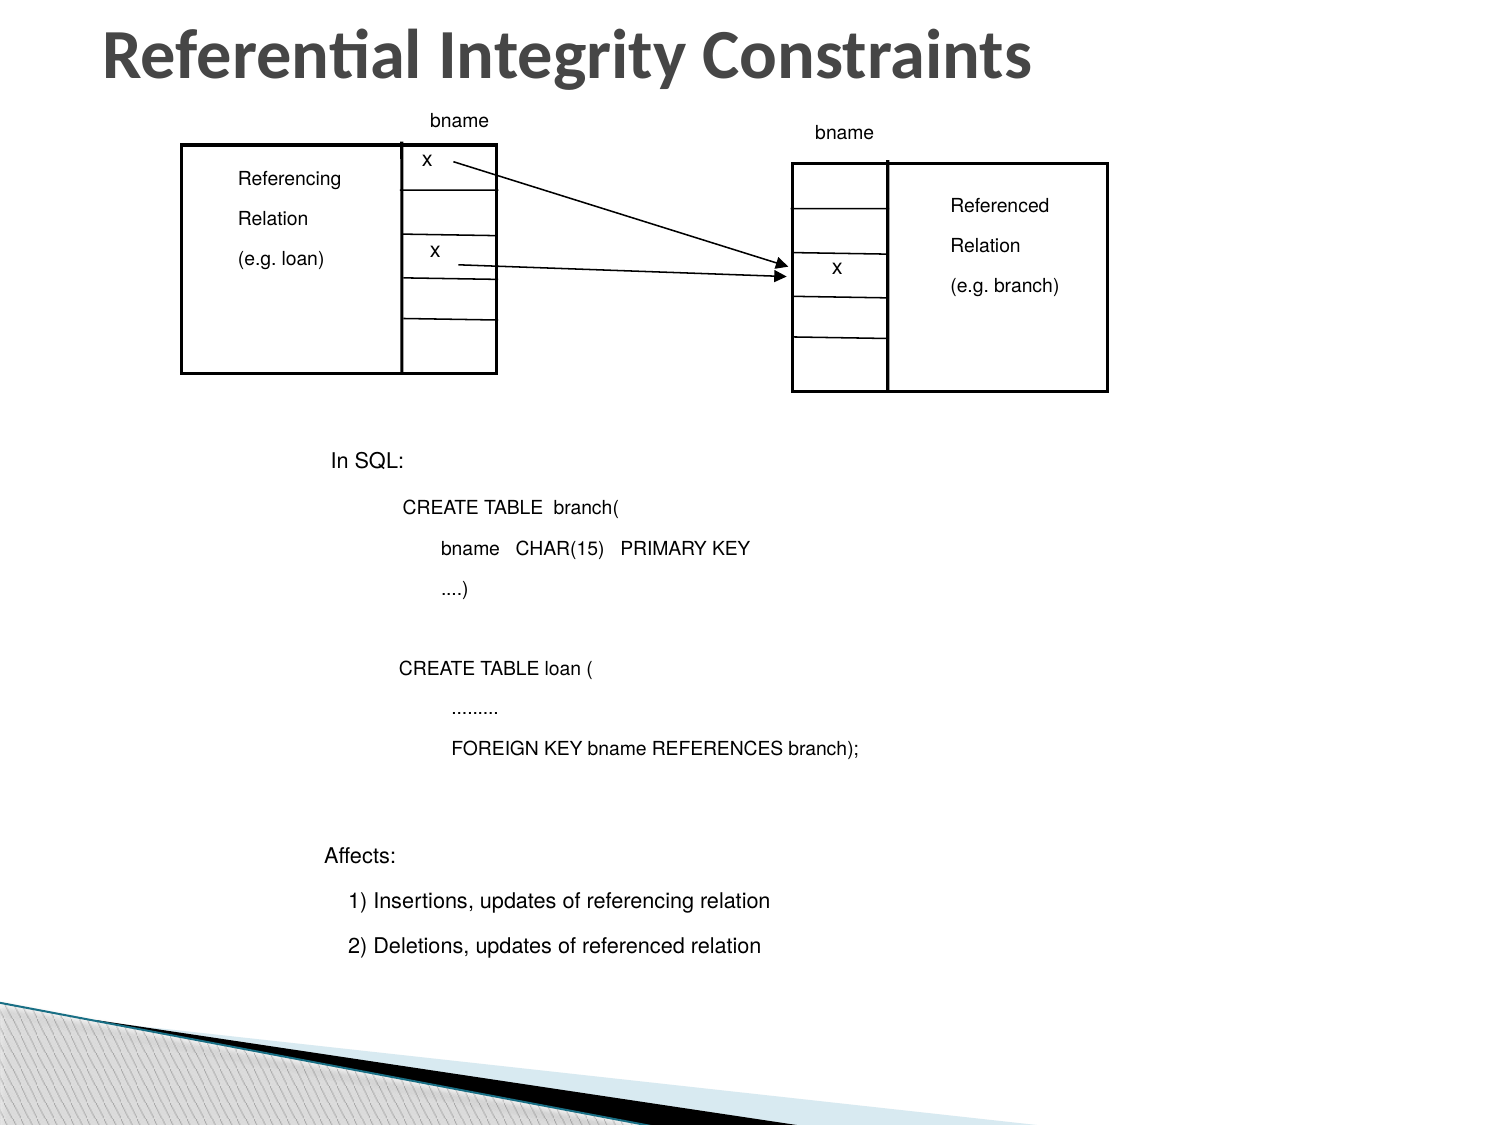

# Referential Integrity Constraints
bname
bname
x

Referencing
Relation
(e.g. loan)

Referenced
Relation
(e.g. branch)

x

x

In SQL:
            CREATE TABLE  branch(
                     bname   CHAR(15)   PRIMARY KEY
                     ....)

             CREATE TABLE loan (
                       .........
                       FOREIGN KEY bname REFERENCES branch);
Affects:
    1) Insertions, updates of referencing relation
    2) Deletions, updates of referenced relation